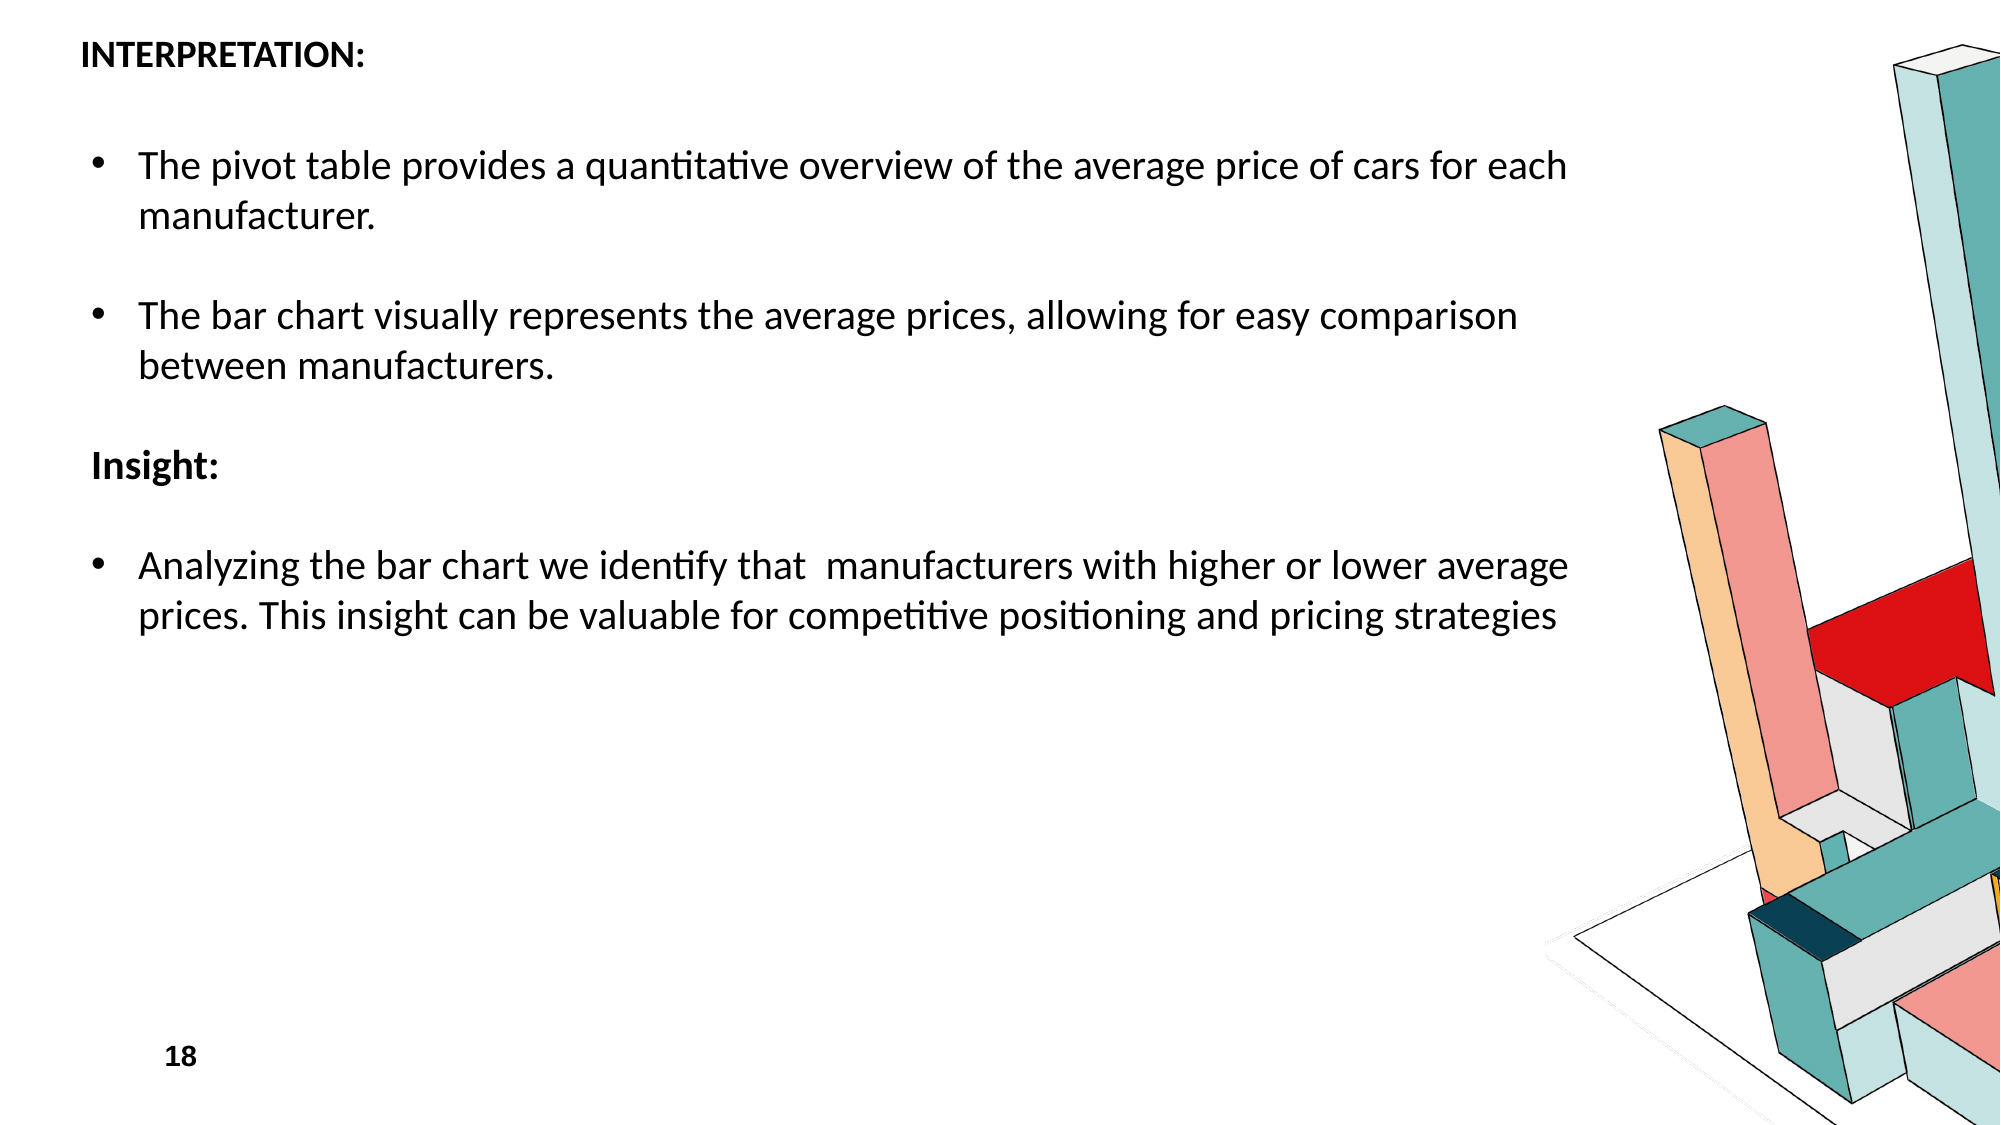

# Interpretation:
The pivot table provides a quantitative overview of the average price of cars for each manufacturer.

The bar chart visually represents the average prices, allowing for easy comparison between manufacturers.

Insight:

Analyzing the bar chart we identify that  manufacturers with higher or lower average prices. This insight can be valuable for competitive positioning and pricing strategies

18